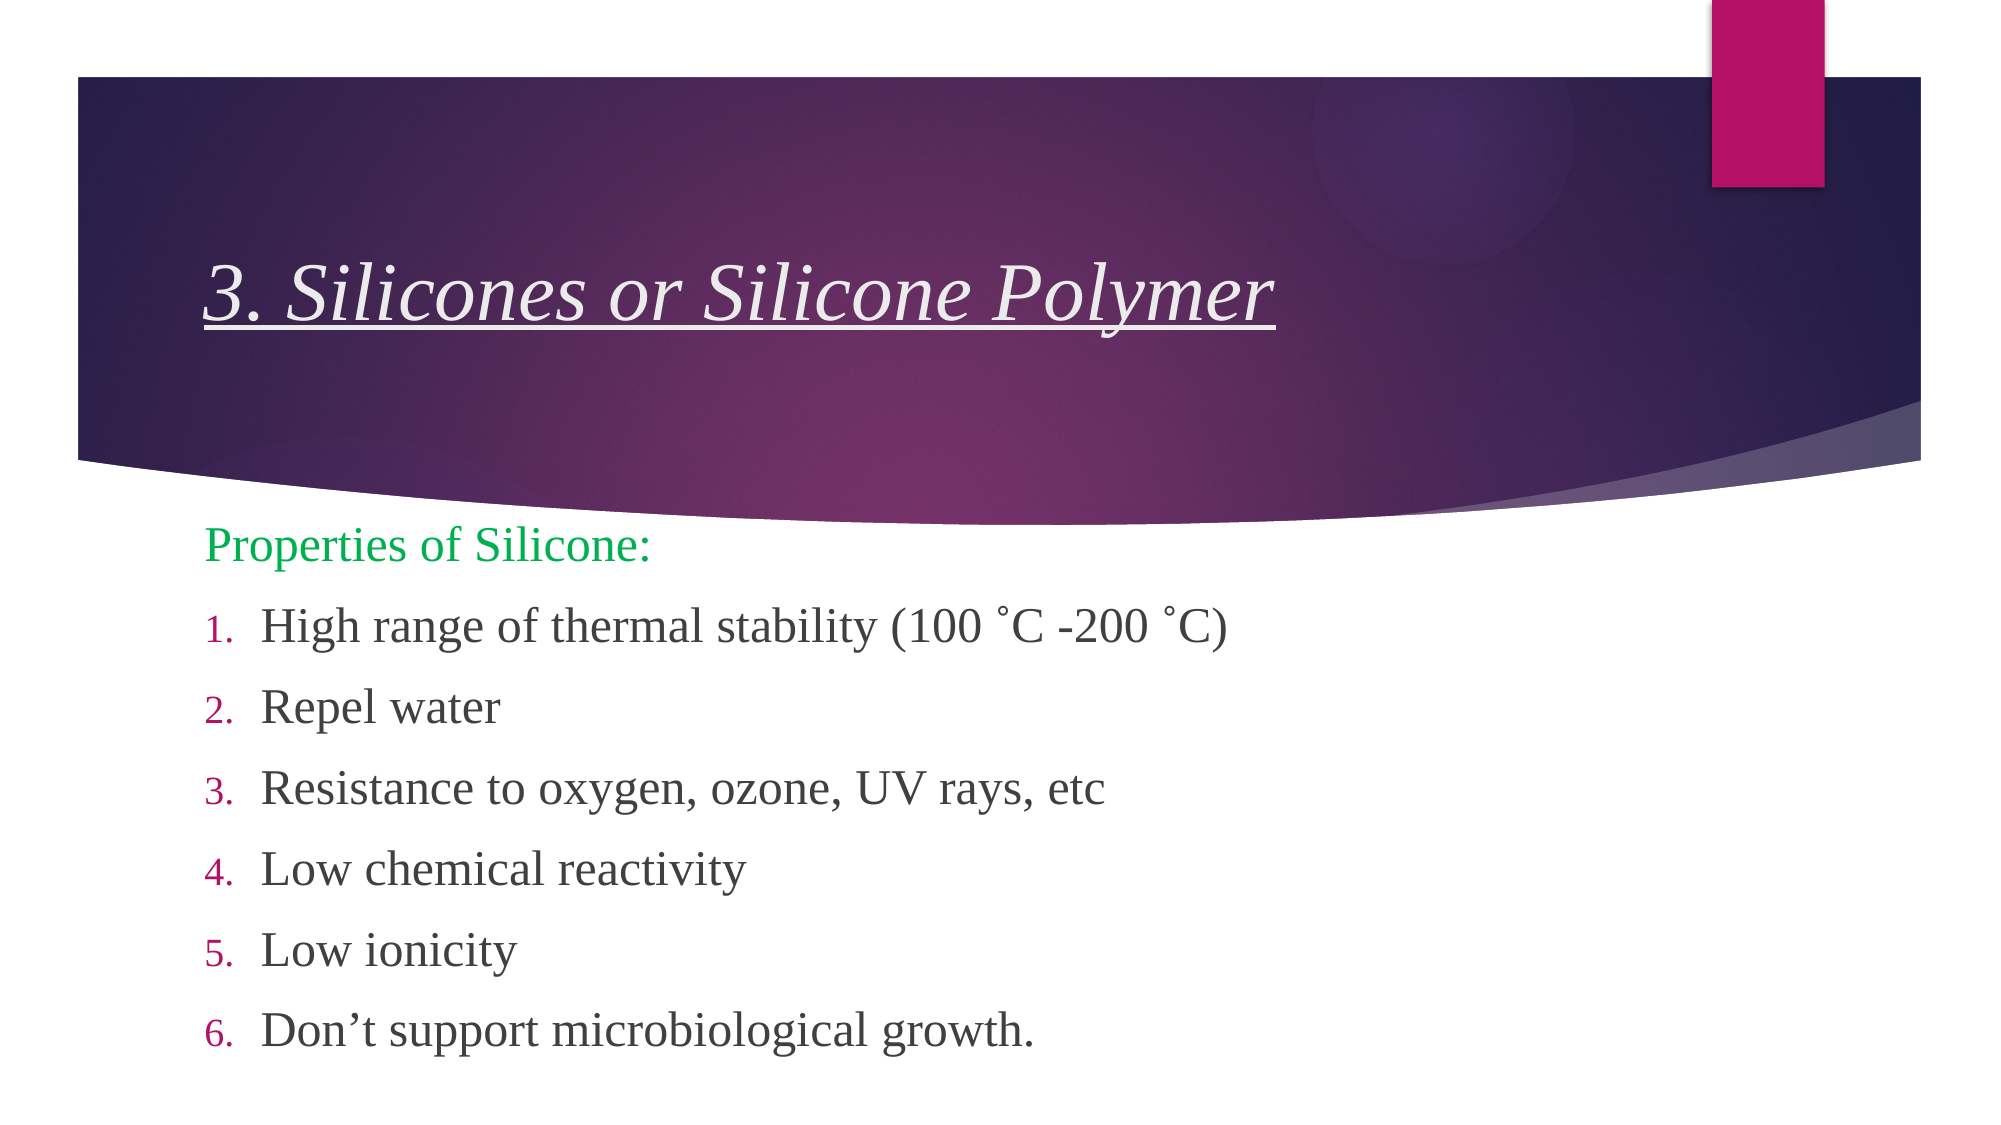

# 3. Silicones or Silicone Polymer
Properties of Silicone:
High range of thermal stability (100 ˚C -200 ˚C)
Repel water
Resistance to oxygen, ozone, UV rays, etc
Low chemical reactivity
Low ionicity
Don’t support microbiological growth.